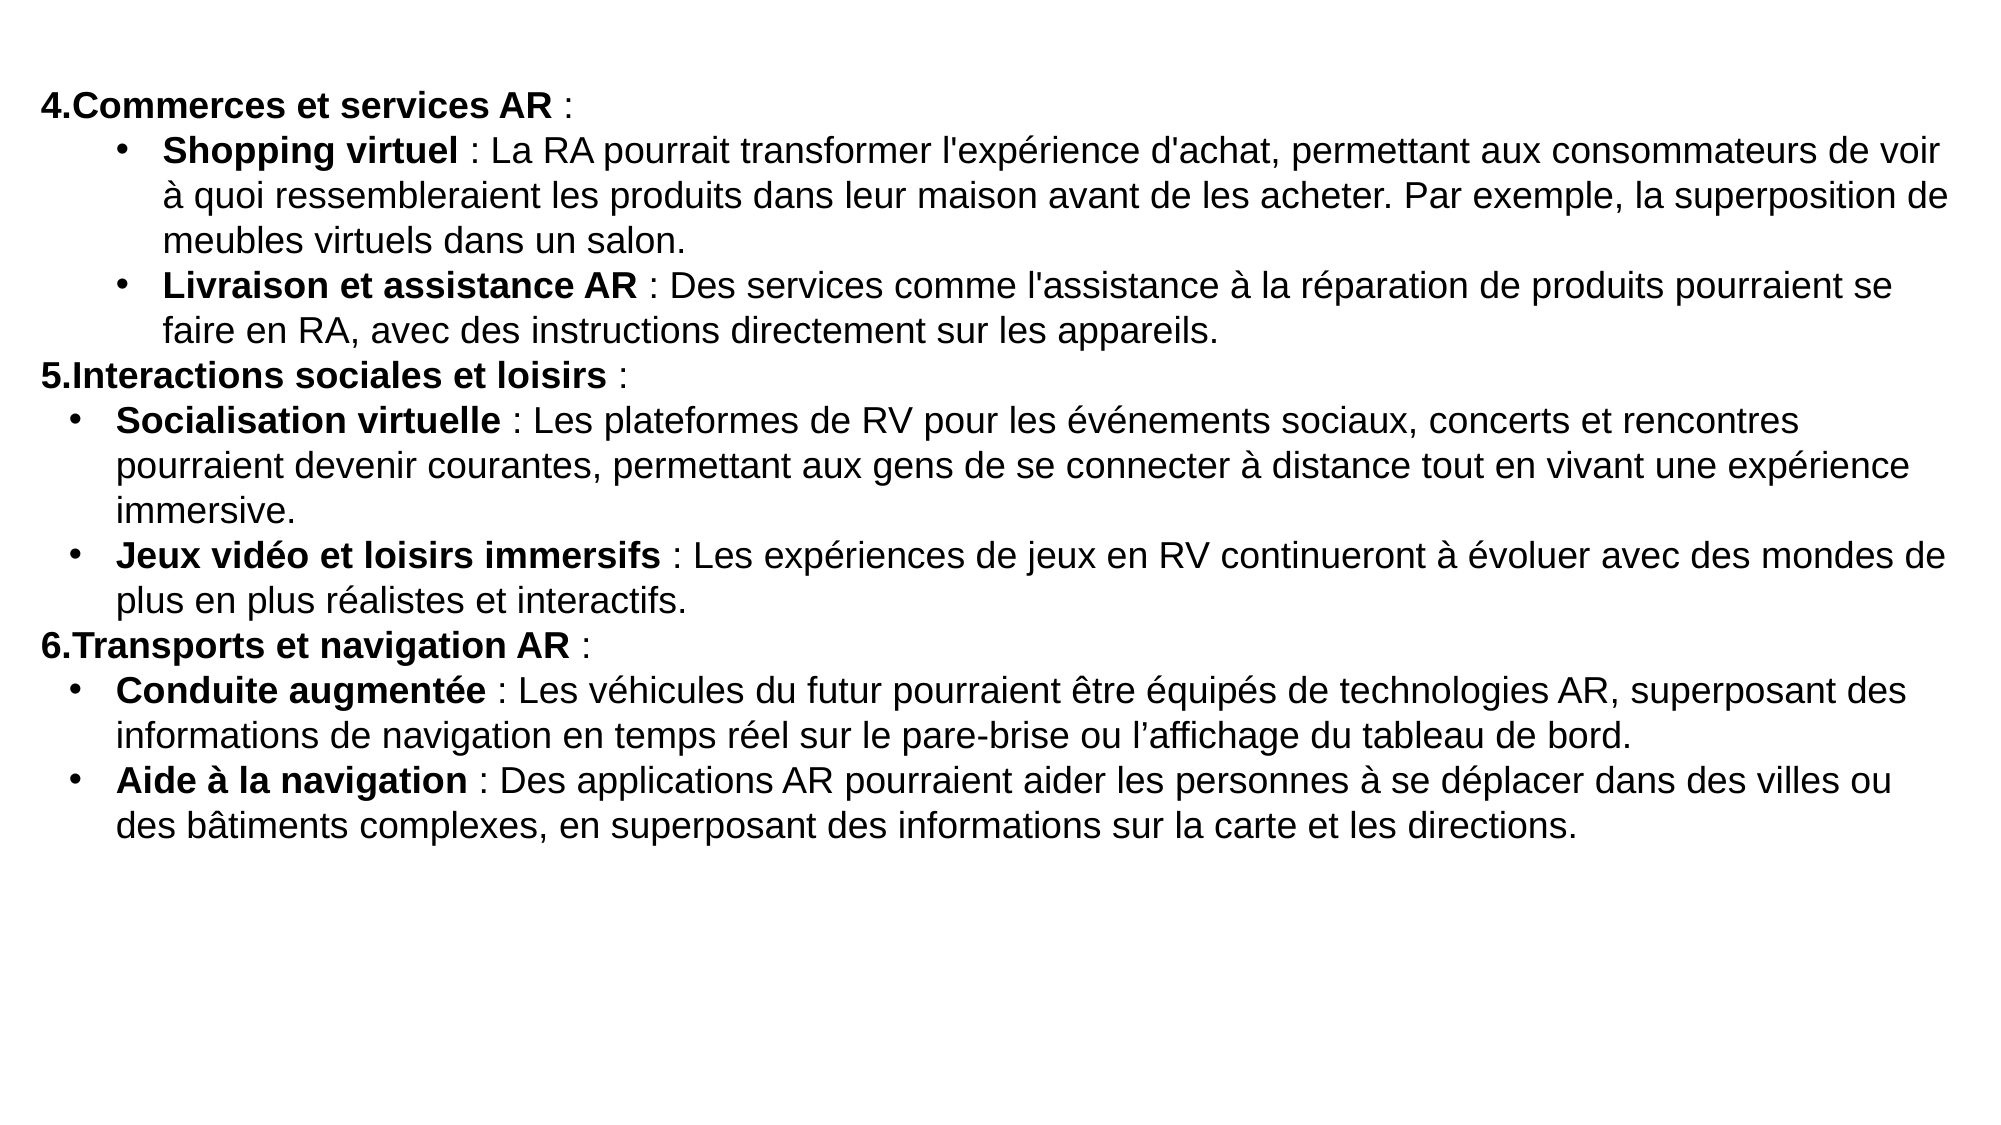

4.Commerces et services AR :
Shopping virtuel : La RA pourrait transformer l'expérience d'achat, permettant aux consommateurs de voir à quoi ressembleraient les produits dans leur maison avant de les acheter. Par exemple, la superposition de meubles virtuels dans un salon.
Livraison et assistance AR : Des services comme l'assistance à la réparation de produits pourraient se faire en RA, avec des instructions directement sur les appareils.
5.Interactions sociales et loisirs :
Socialisation virtuelle : Les plateformes de RV pour les événements sociaux, concerts et rencontres pourraient devenir courantes, permettant aux gens de se connecter à distance tout en vivant une expérience immersive.
Jeux vidéo et loisirs immersifs : Les expériences de jeux en RV continueront à évoluer avec des mondes de plus en plus réalistes et interactifs.
6.Transports et navigation AR :
Conduite augmentée : Les véhicules du futur pourraient être équipés de technologies AR, superposant des informations de navigation en temps réel sur le pare-brise ou l’affichage du tableau de bord.
Aide à la navigation : Des applications AR pourraient aider les personnes à se déplacer dans des villes ou des bâtiments complexes, en superposant des informations sur la carte et les directions.